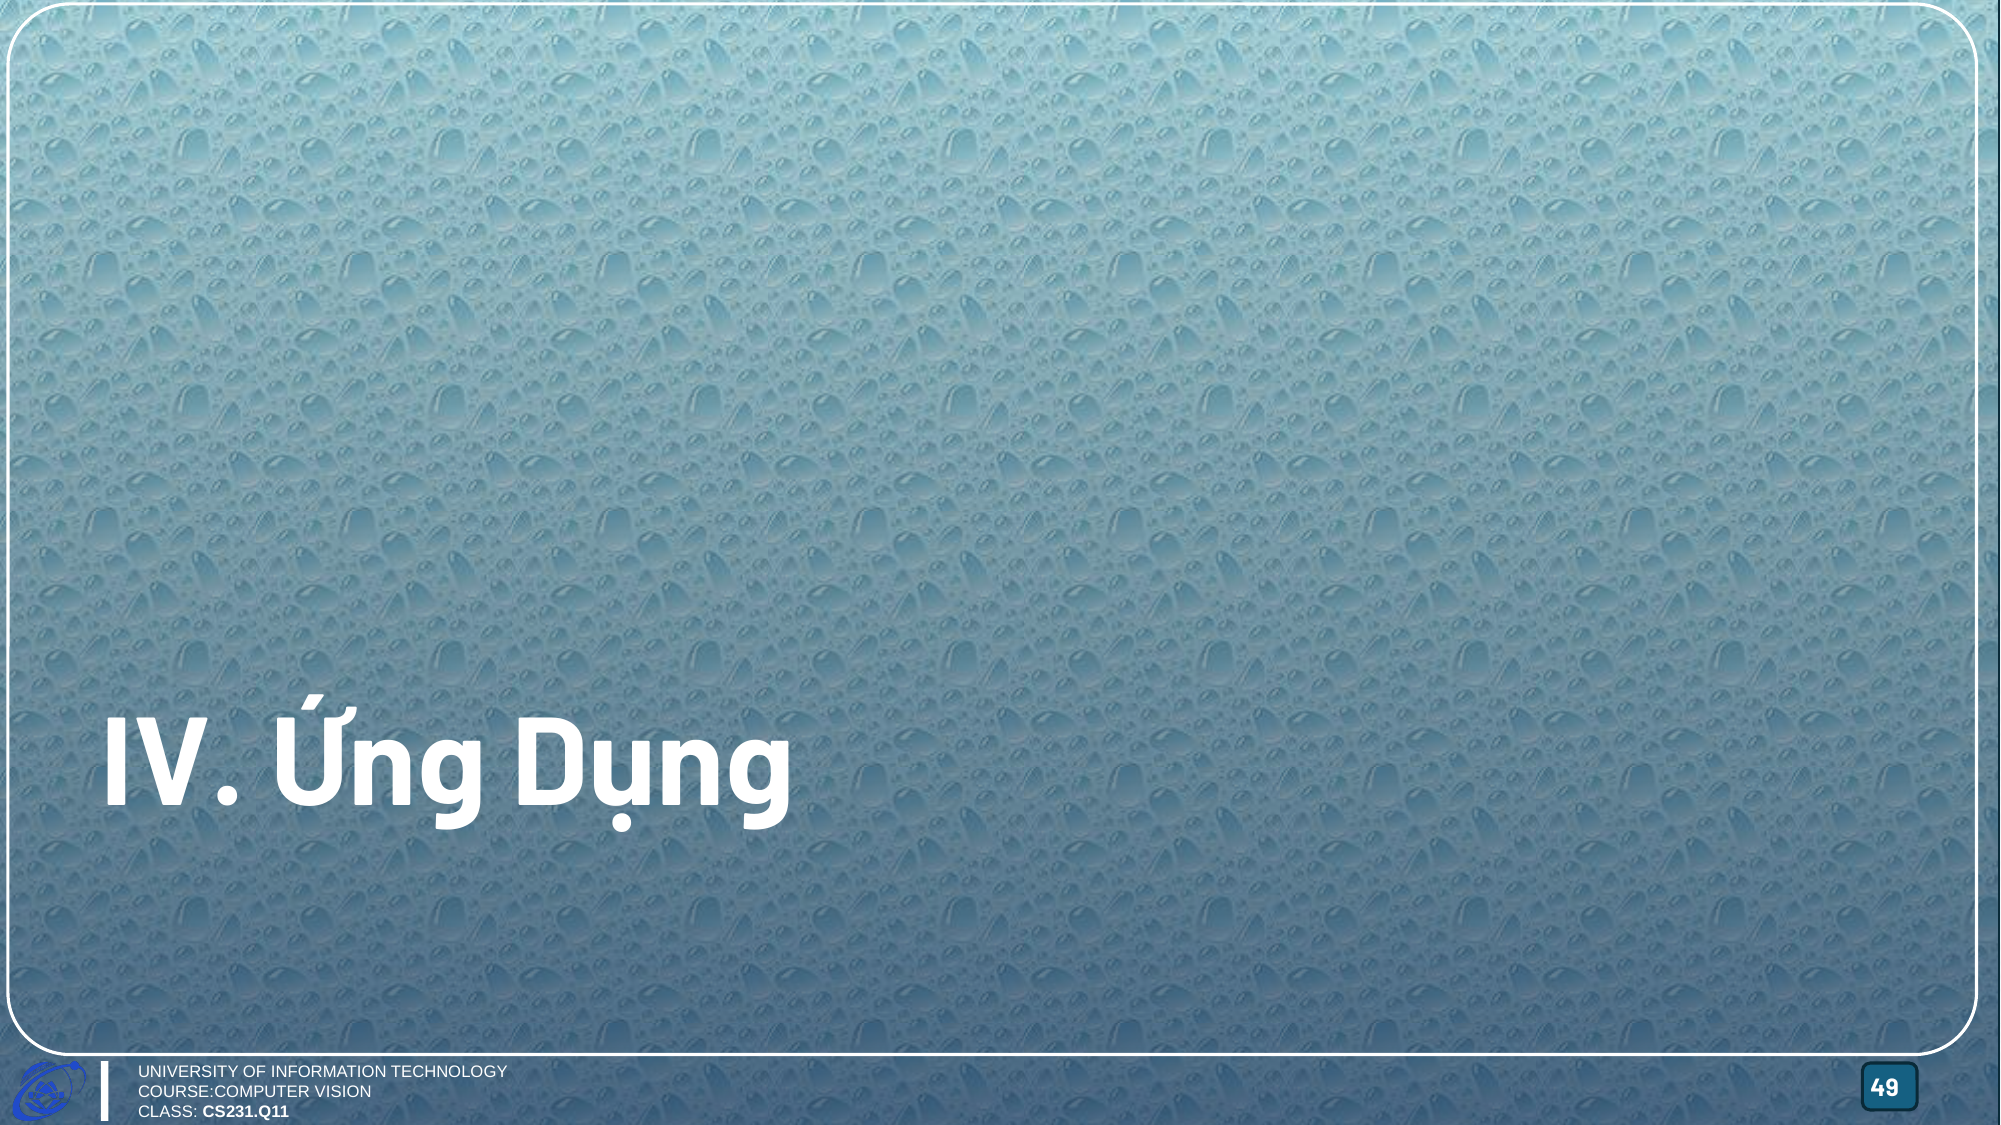

IV. Ứng Dụng
UNIVERSITY OF INFORMATION TECHNOLOGY
COURSE:COMPUTER VISION
CLASS: CS231.Q11
49